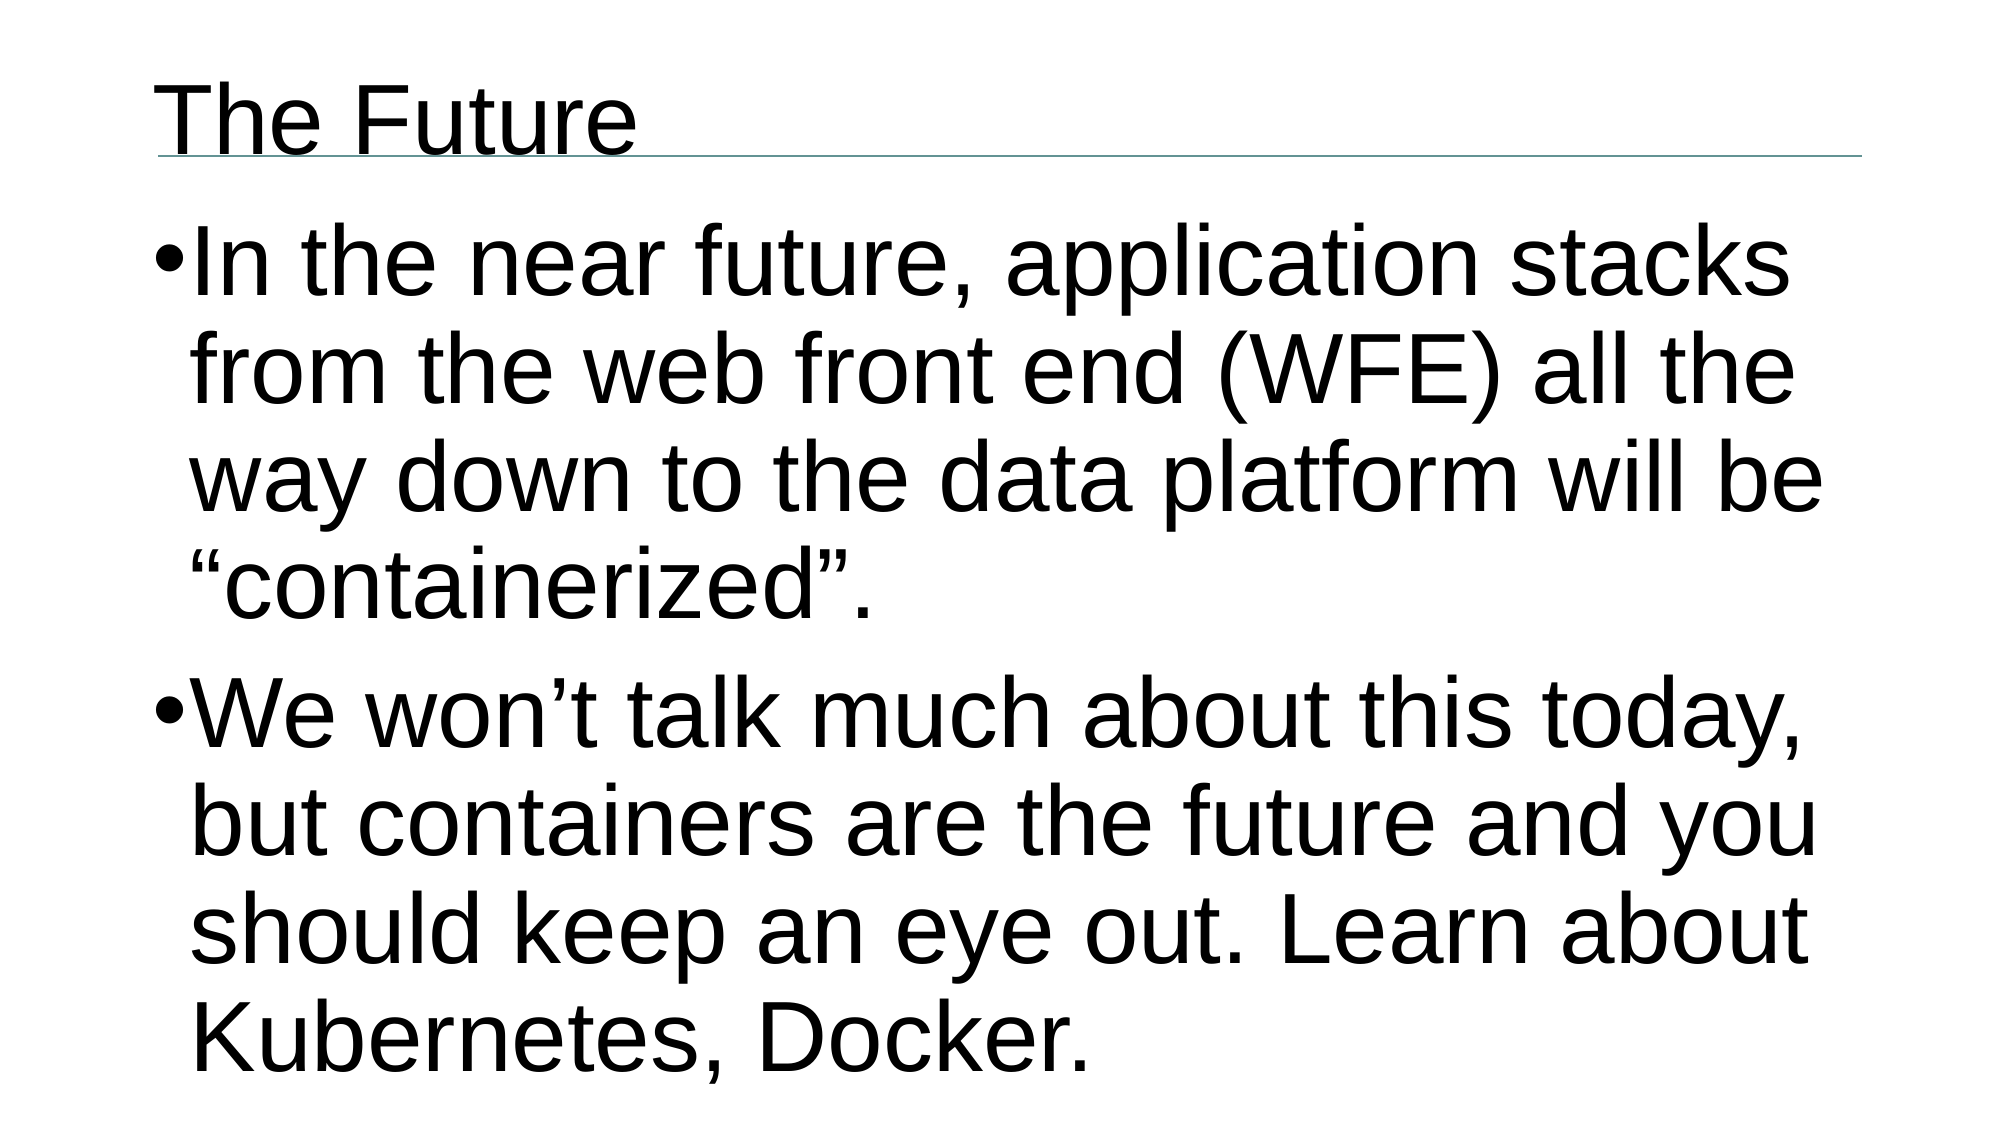

# The Future
In the near future, application stacks from the web front end (WFE) all the way down to the data platform will be “containerized”.
We won’t talk much about this today, but containers are the future and you should keep an eye out. Learn about Kubernetes, Docker.